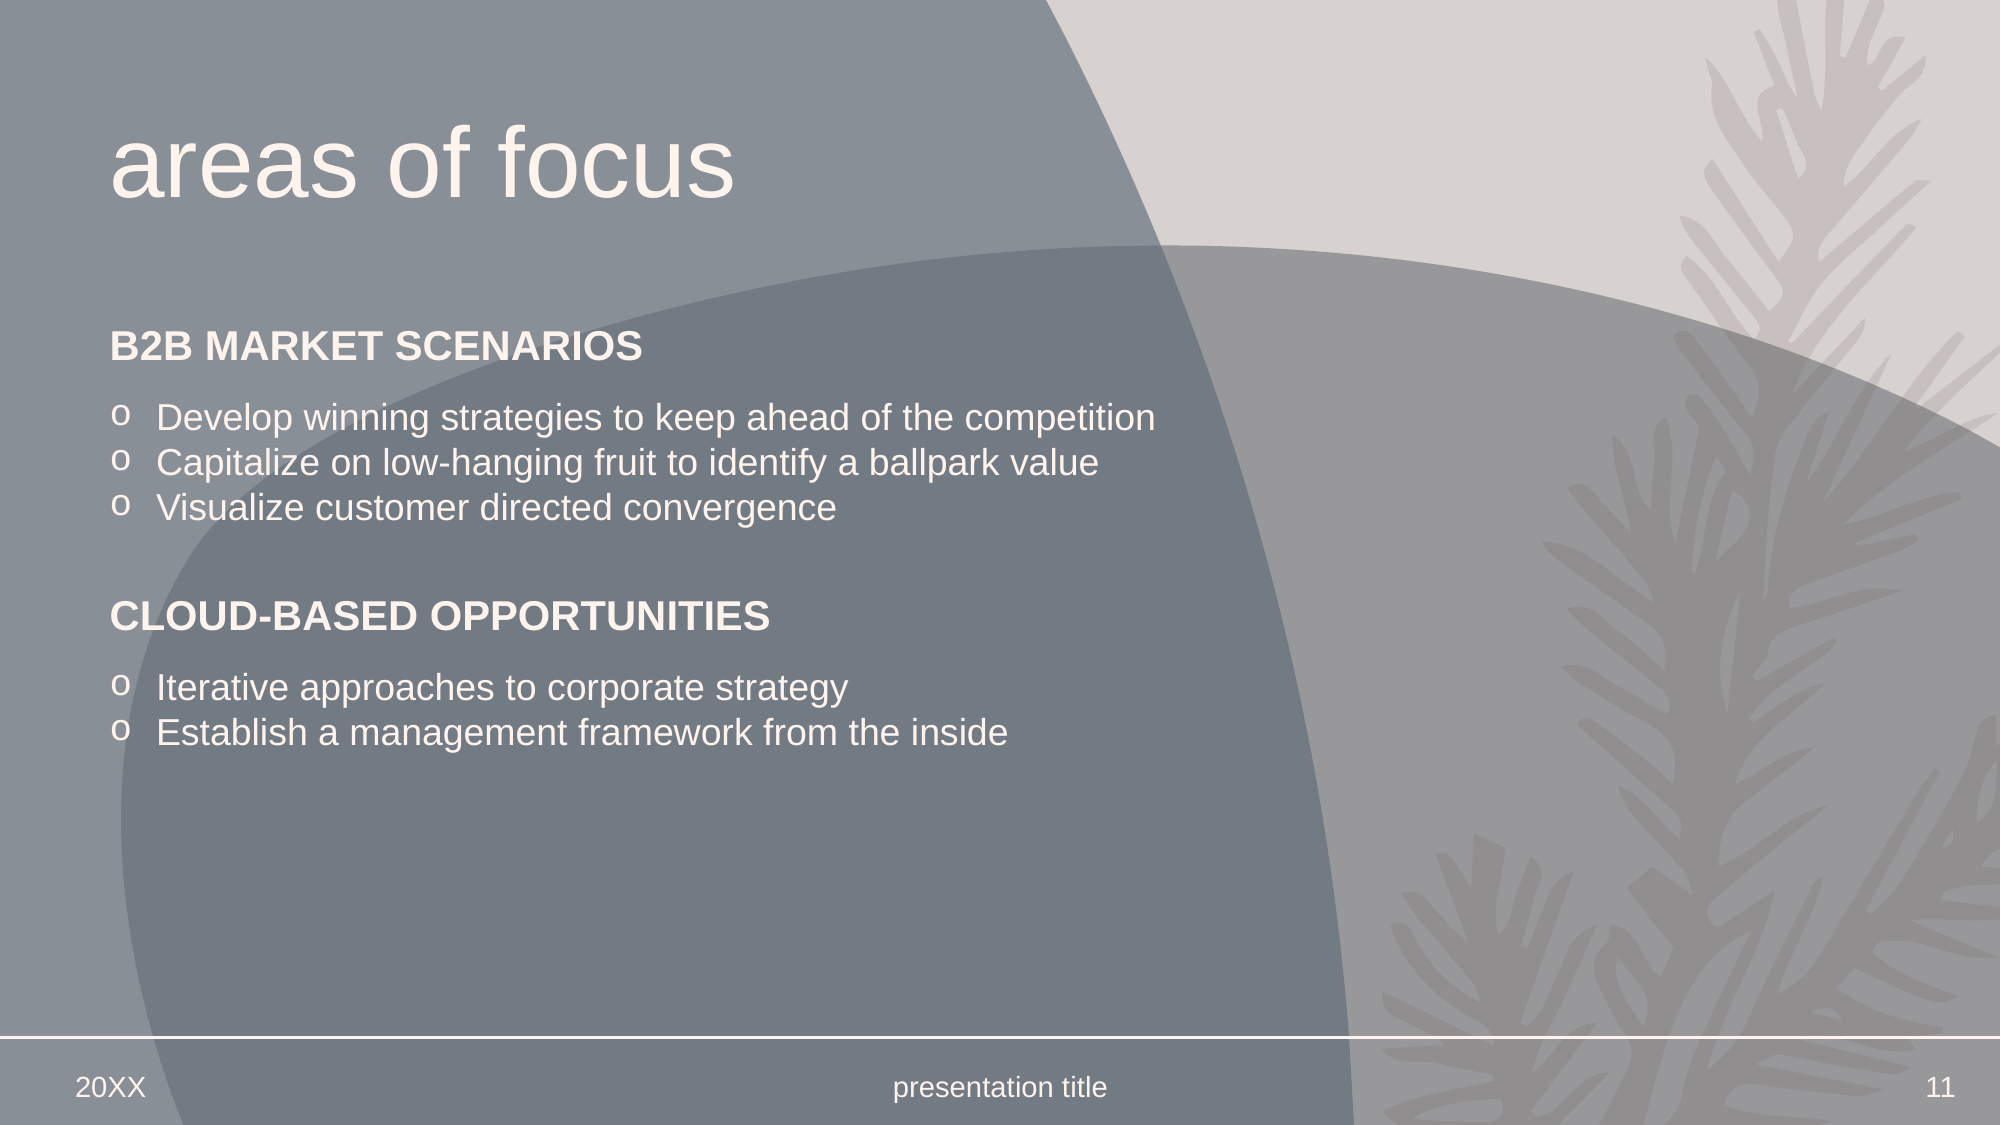

# areas of focus
B2B MARKET SCENARIOS
Develop winning strategies to keep ahead of the competition
Capitalize on low-hanging fruit to identify a ballpark value
Visualize customer directed convergence​

CLOUD-BASED OPPORTUNITIES
Iterative approaches to corporate strategy
Establish a management framework from the inside

20XX
presentation title
11